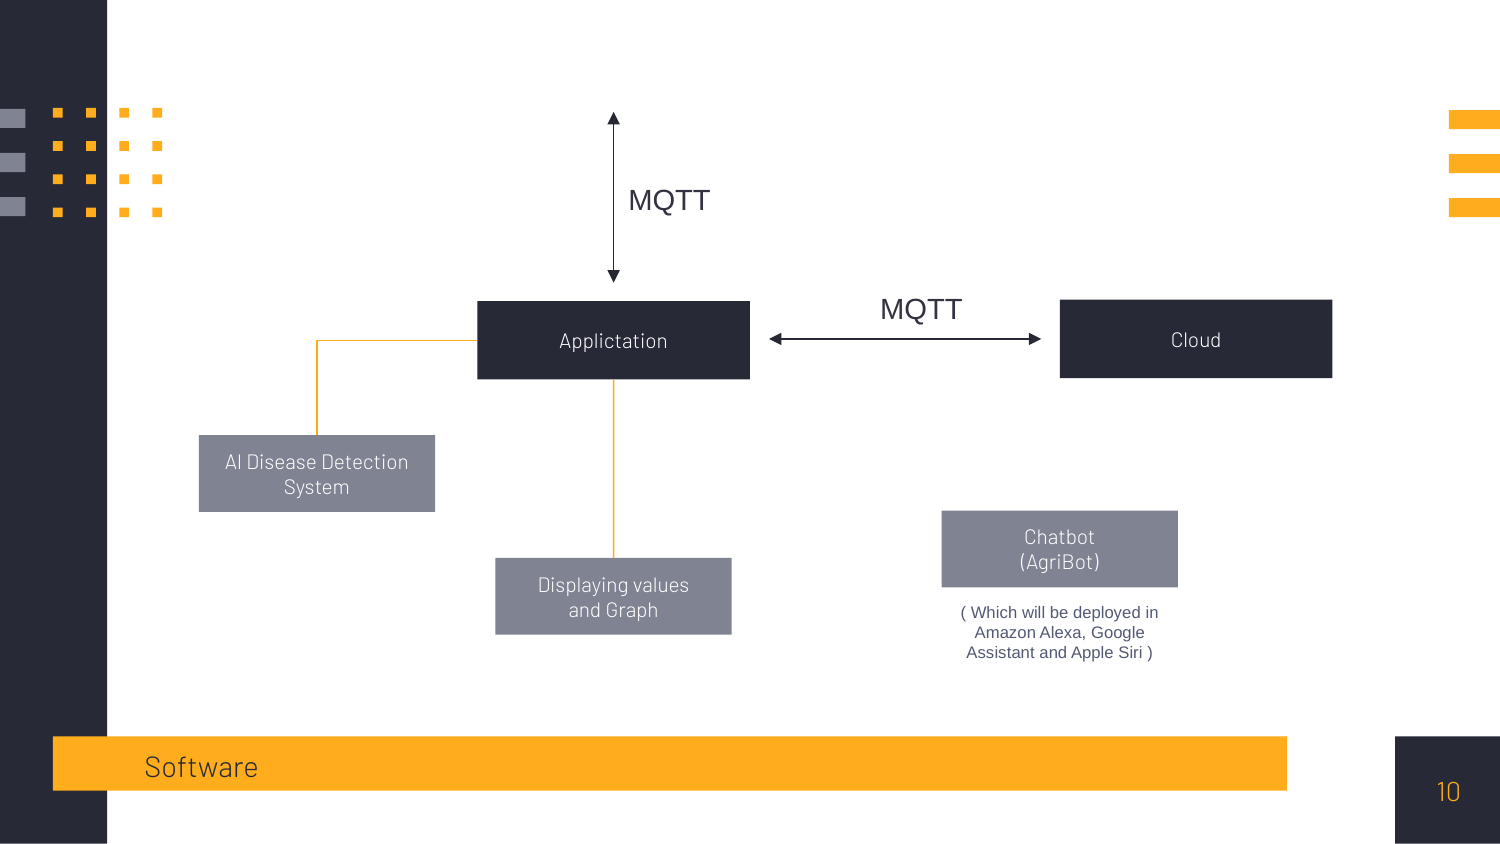

MQTT
MQTT
Cloud
Applictation
AI Disease Detection System
Chatbot
(AgriBot)
Displaying values
 and Graph
( Which will be deployed in Amazon Alexa, Google Assistant and Apple Siri )
Software
10